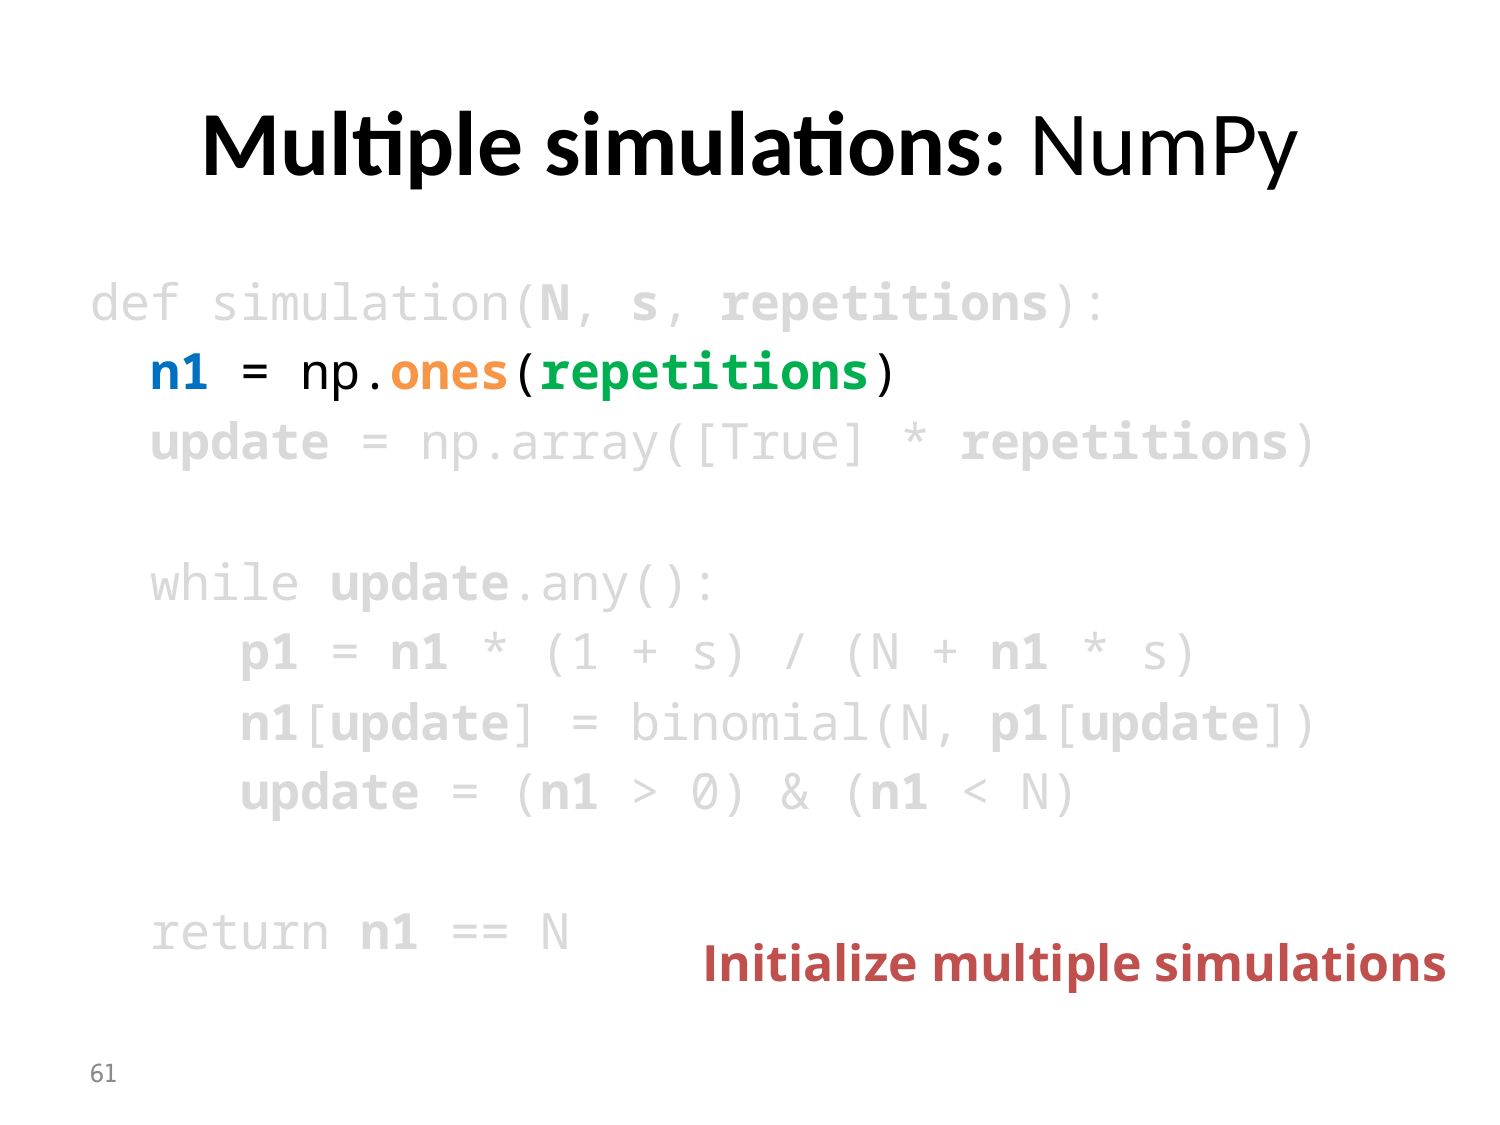

# Multiple simulations: NumPy
def simulation(N, s, repetitions):
  n1 = np.ones(repetitions)
  update = np.array([True] * repetitions)

  while update.any():
	p1 = n1 * (1 + s) / (N + n1 * s)
	n1[update] = binomial(N, p1[update])
	update = (n1 > 0) & (n1 < N)

  return n1 == N
Initialize multiple simulations
61